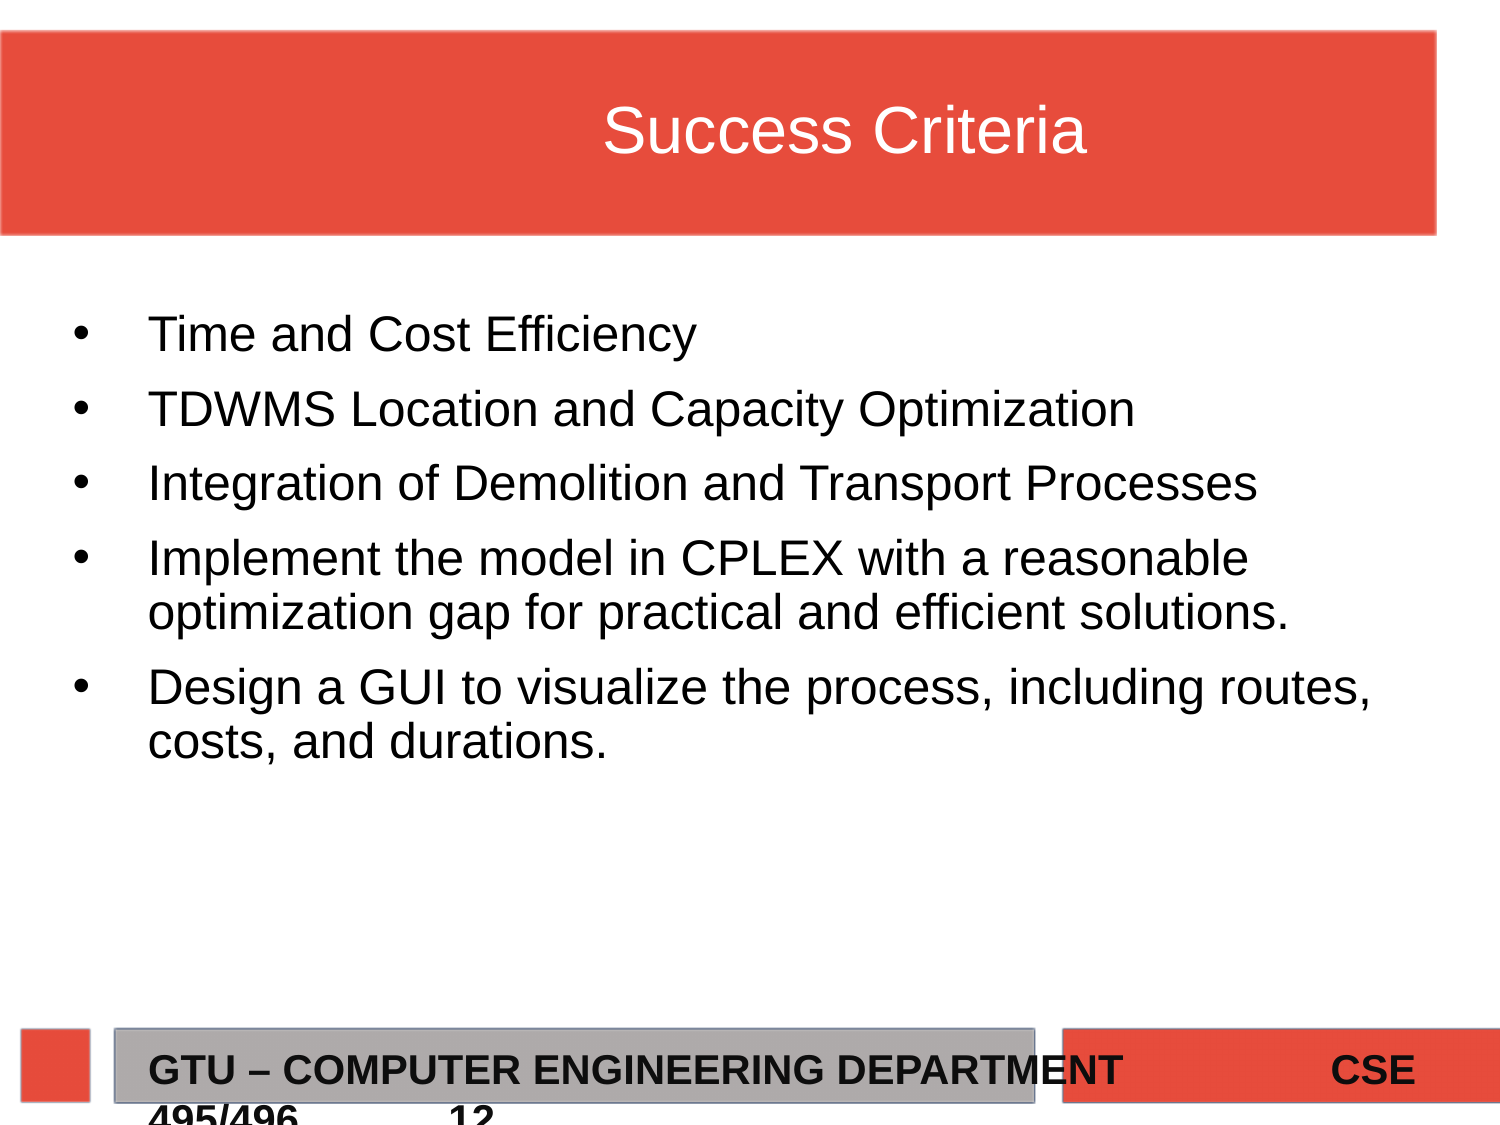

# Success Criteria
Time and Cost Efficiency
TDWMS Location and Capacity Optimization
Integration of Demolition and Transport Processes
Implement the model in CPLEX with a reasonable optimization gap for practical and efficient solutions.
Design a GUI to visualize the process, including routes, costs, and durations.

GTU – COMPUTER ENGINEERING DEPARTMENT                  CSE 495/496             12